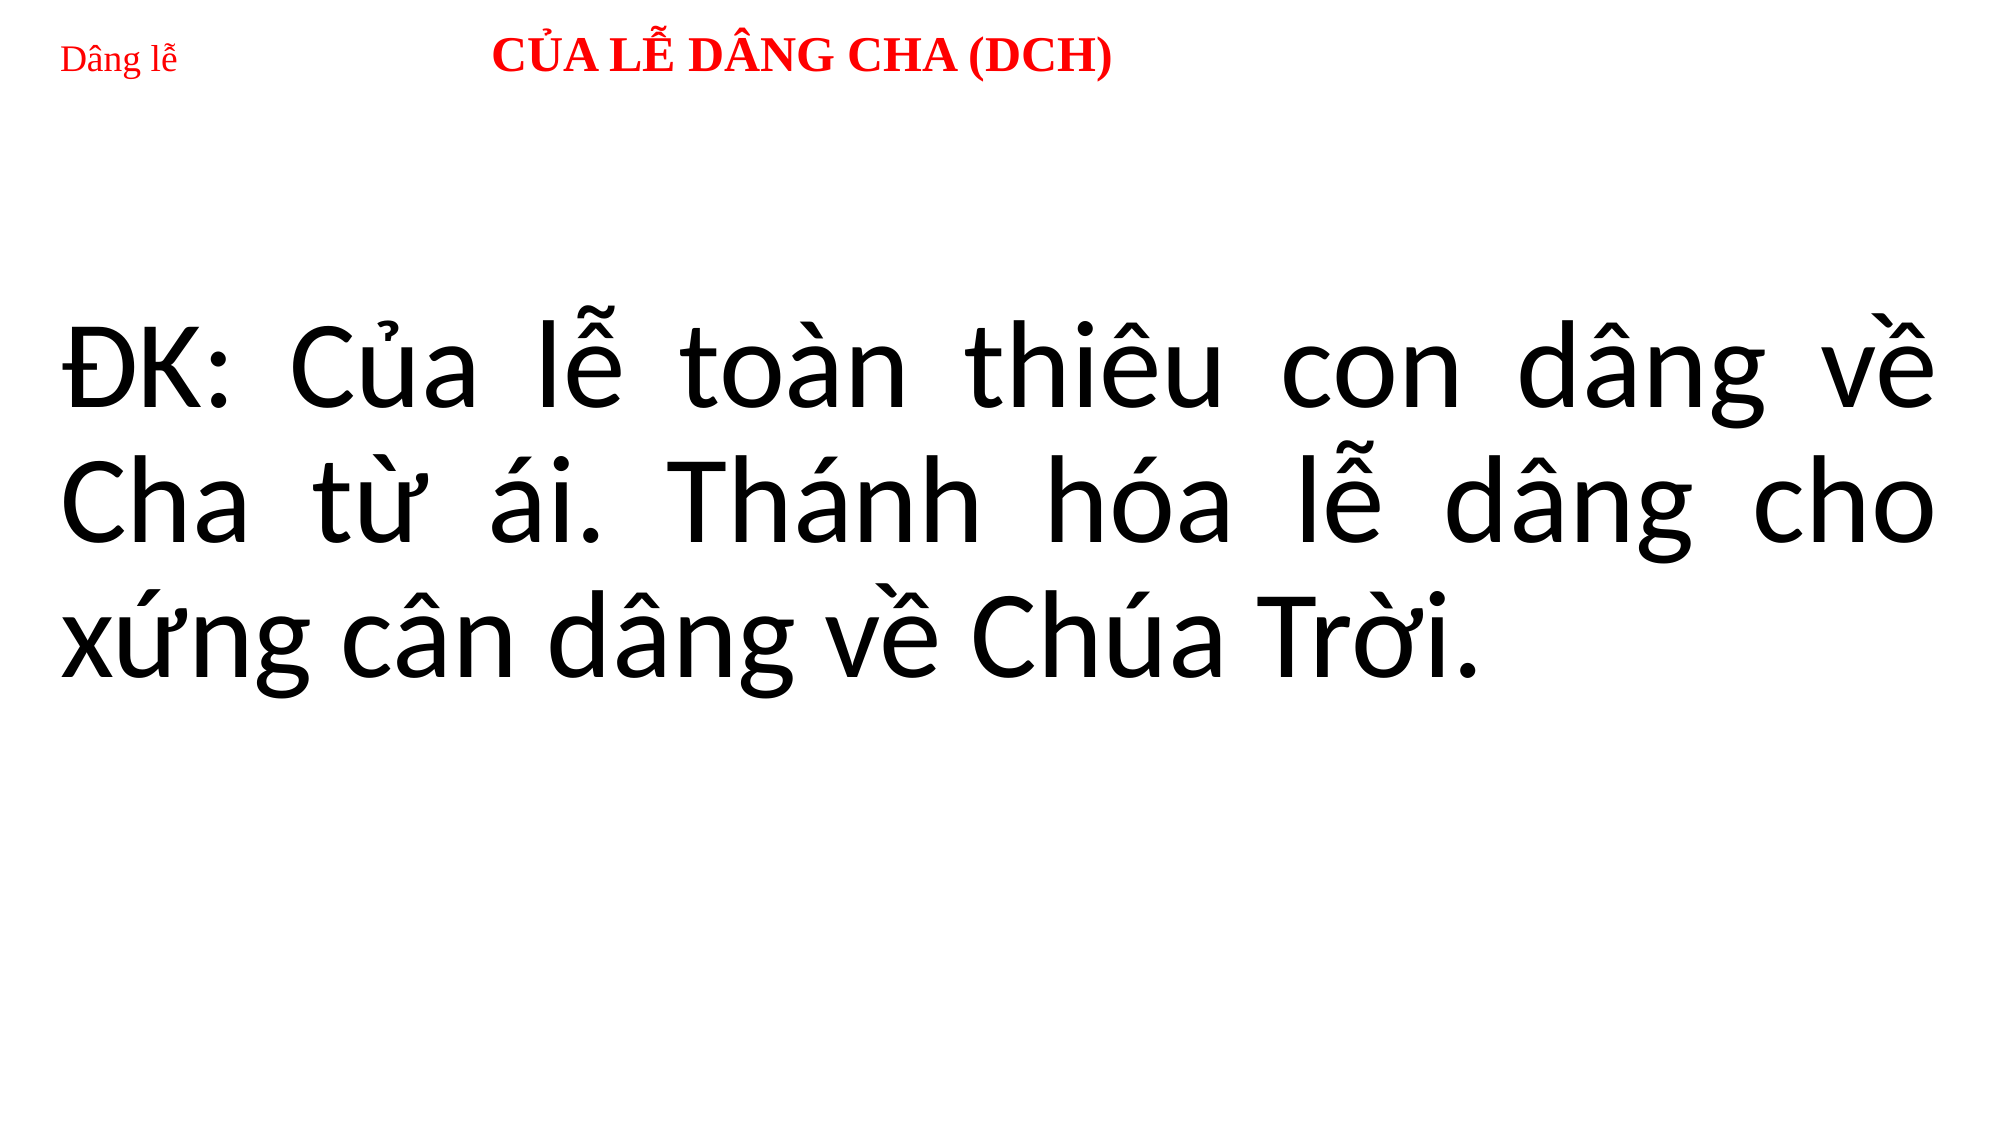

# Dâng lễ                                 CỦA LỄ DÂNG CHA (DCH)
ĐK: Của lễ toàn thiêu con dâng về Cha từ ái. Thánh hóa lễ dâng cho xứng cân dâng về Chúa Trời.